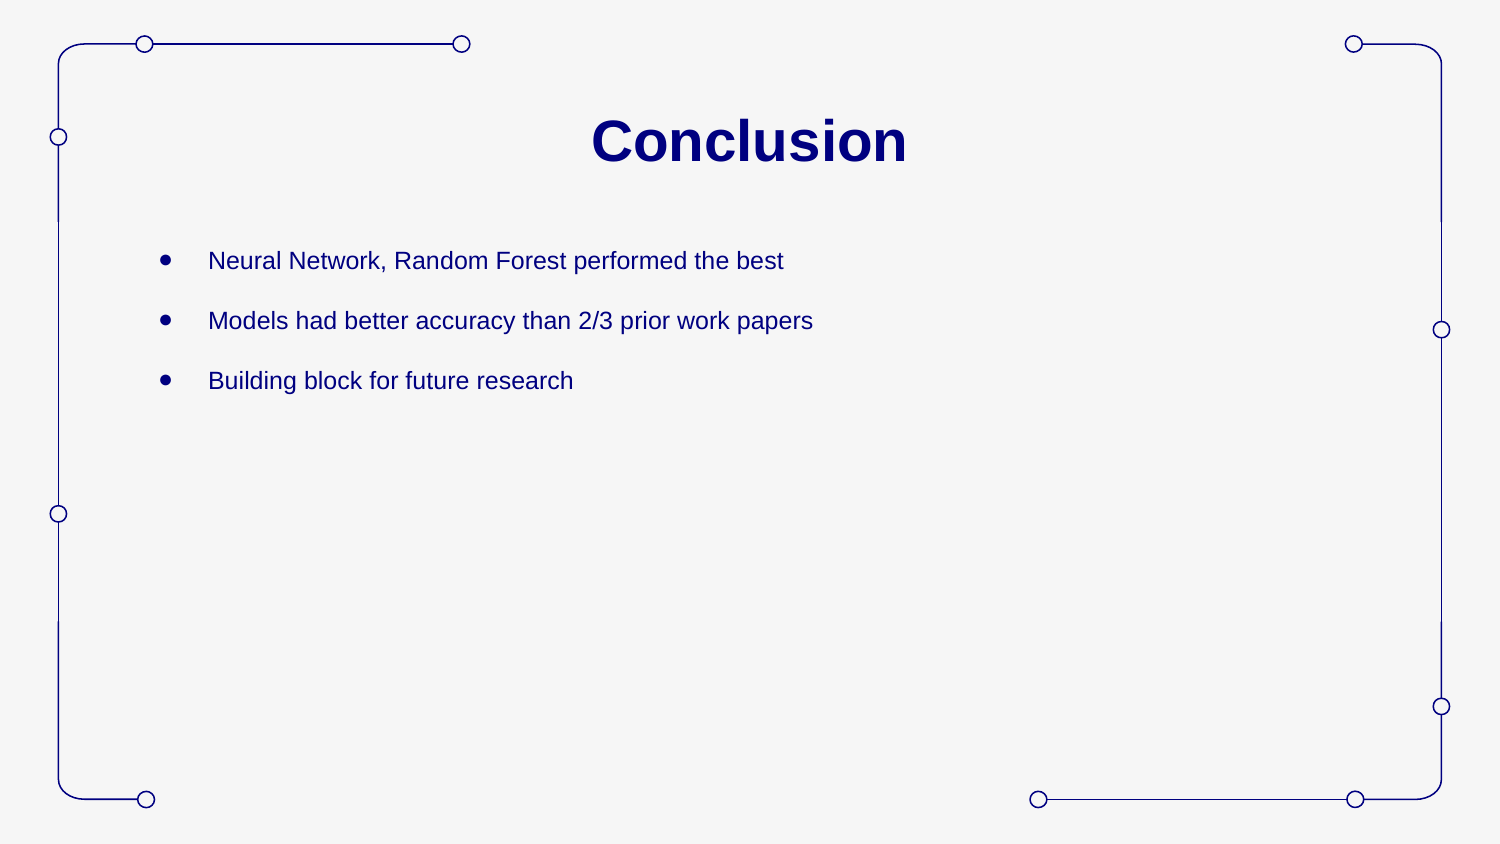

# Conclusion
Neural Network, Random Forest performed the best
Models had better accuracy than 2/3 prior work papers
Building block for future research